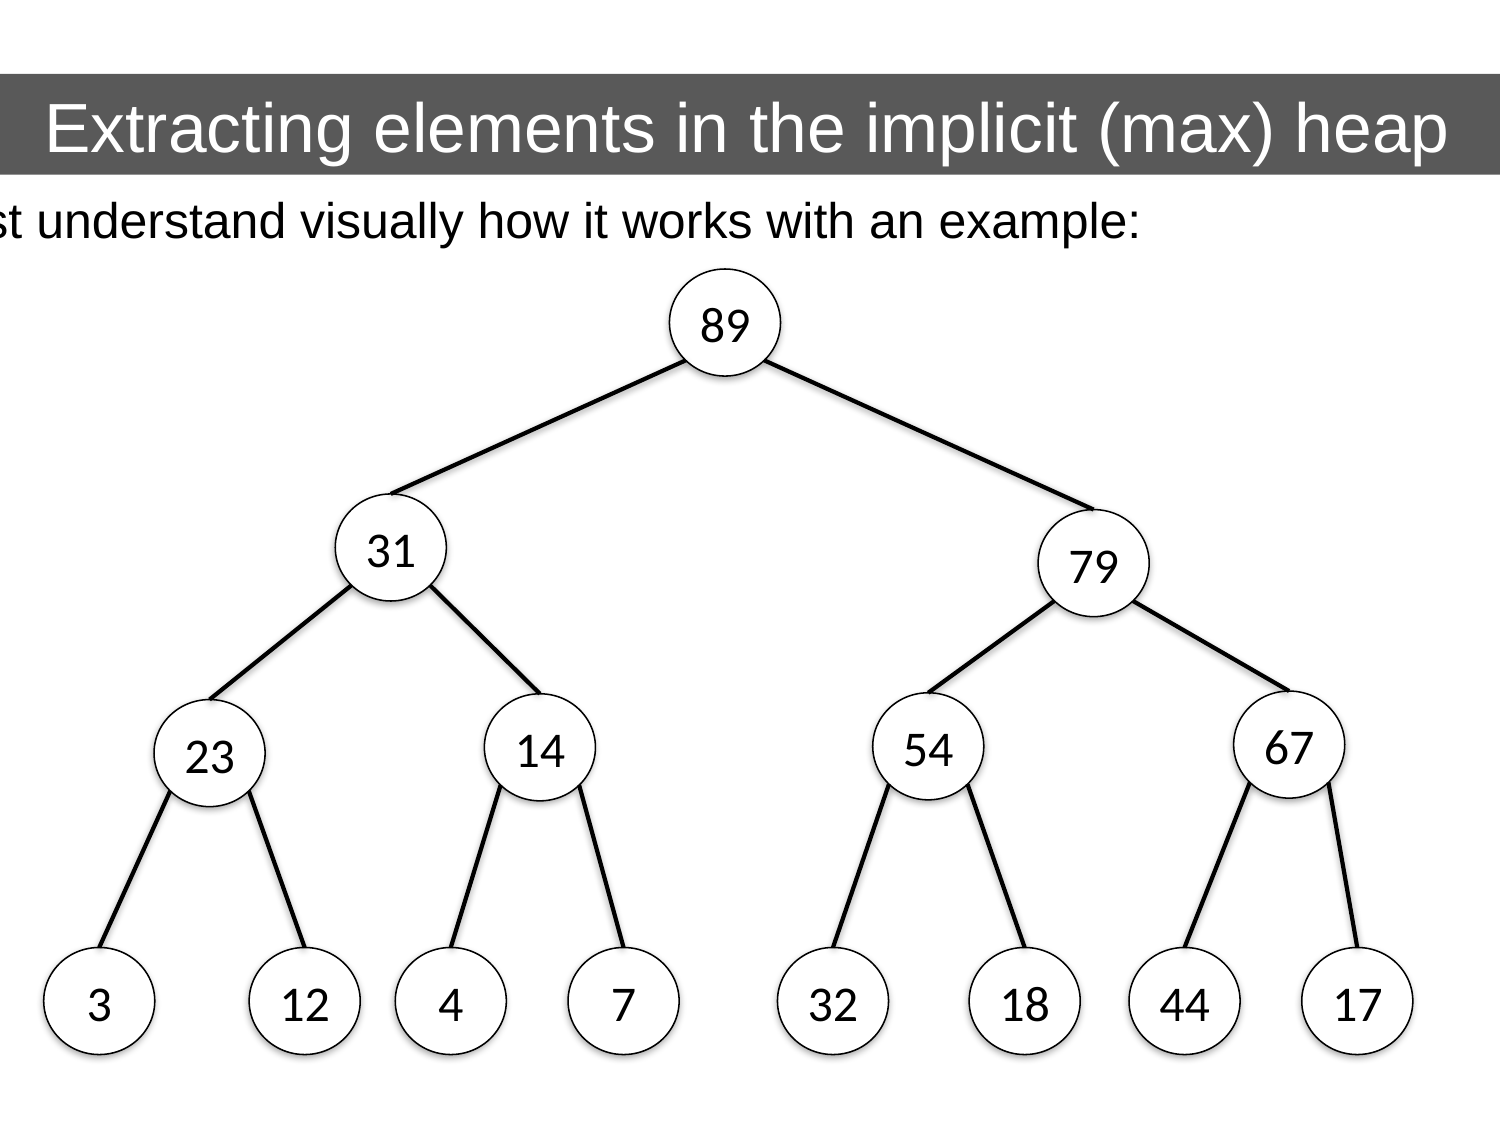

Extracting elements in the implicit (max) heap
Let’s first understand visually how it works with an example:
89
31
79
67
54
14
23
3
12
4
7
32
18
44
17